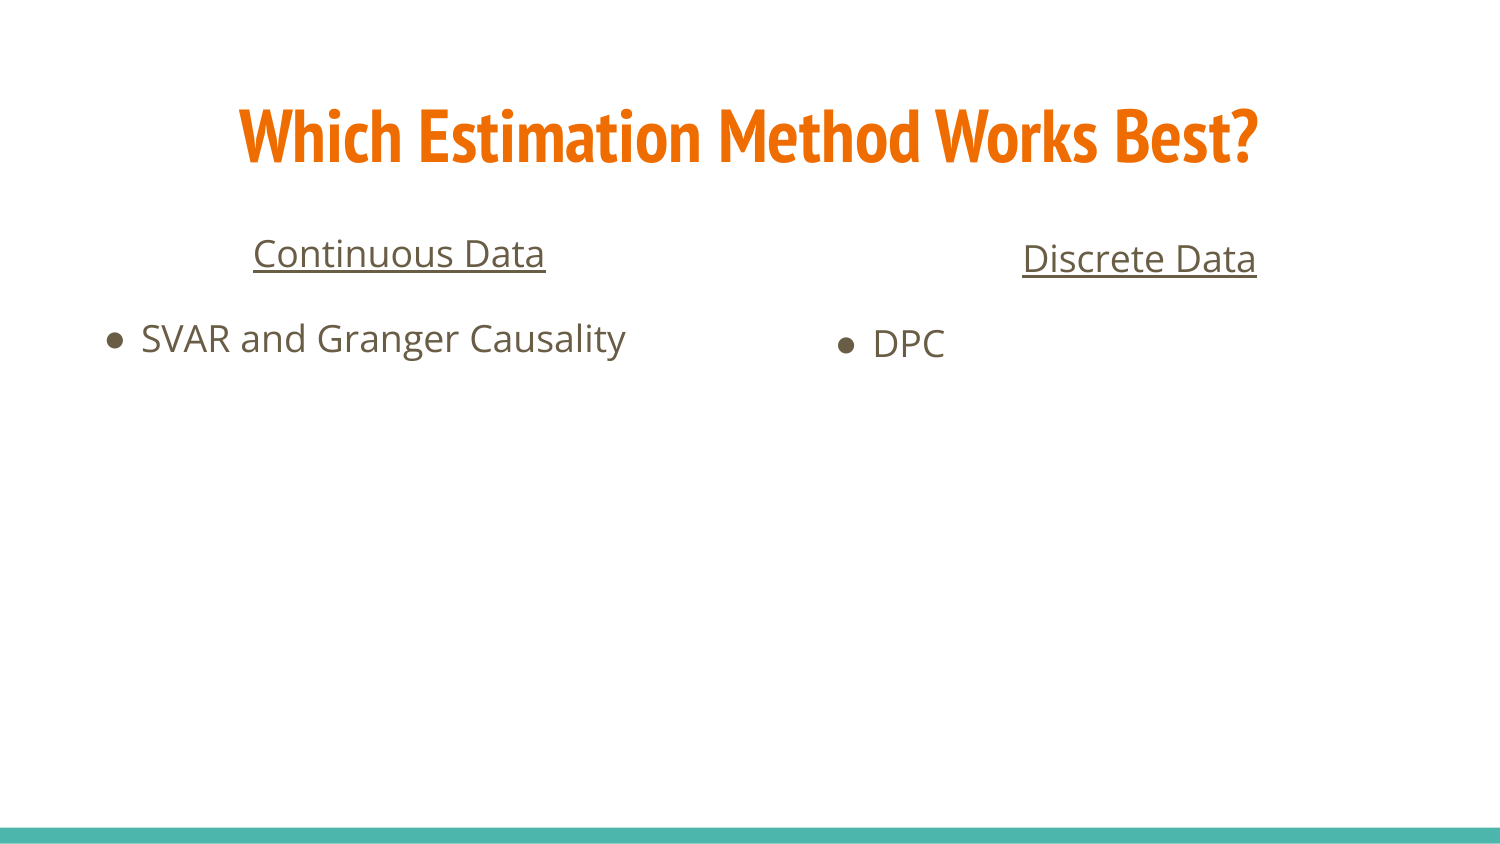

# Which Estimation Method Works Best?
Continuous Data
SVAR and Granger Causality
Discrete Data
DPC